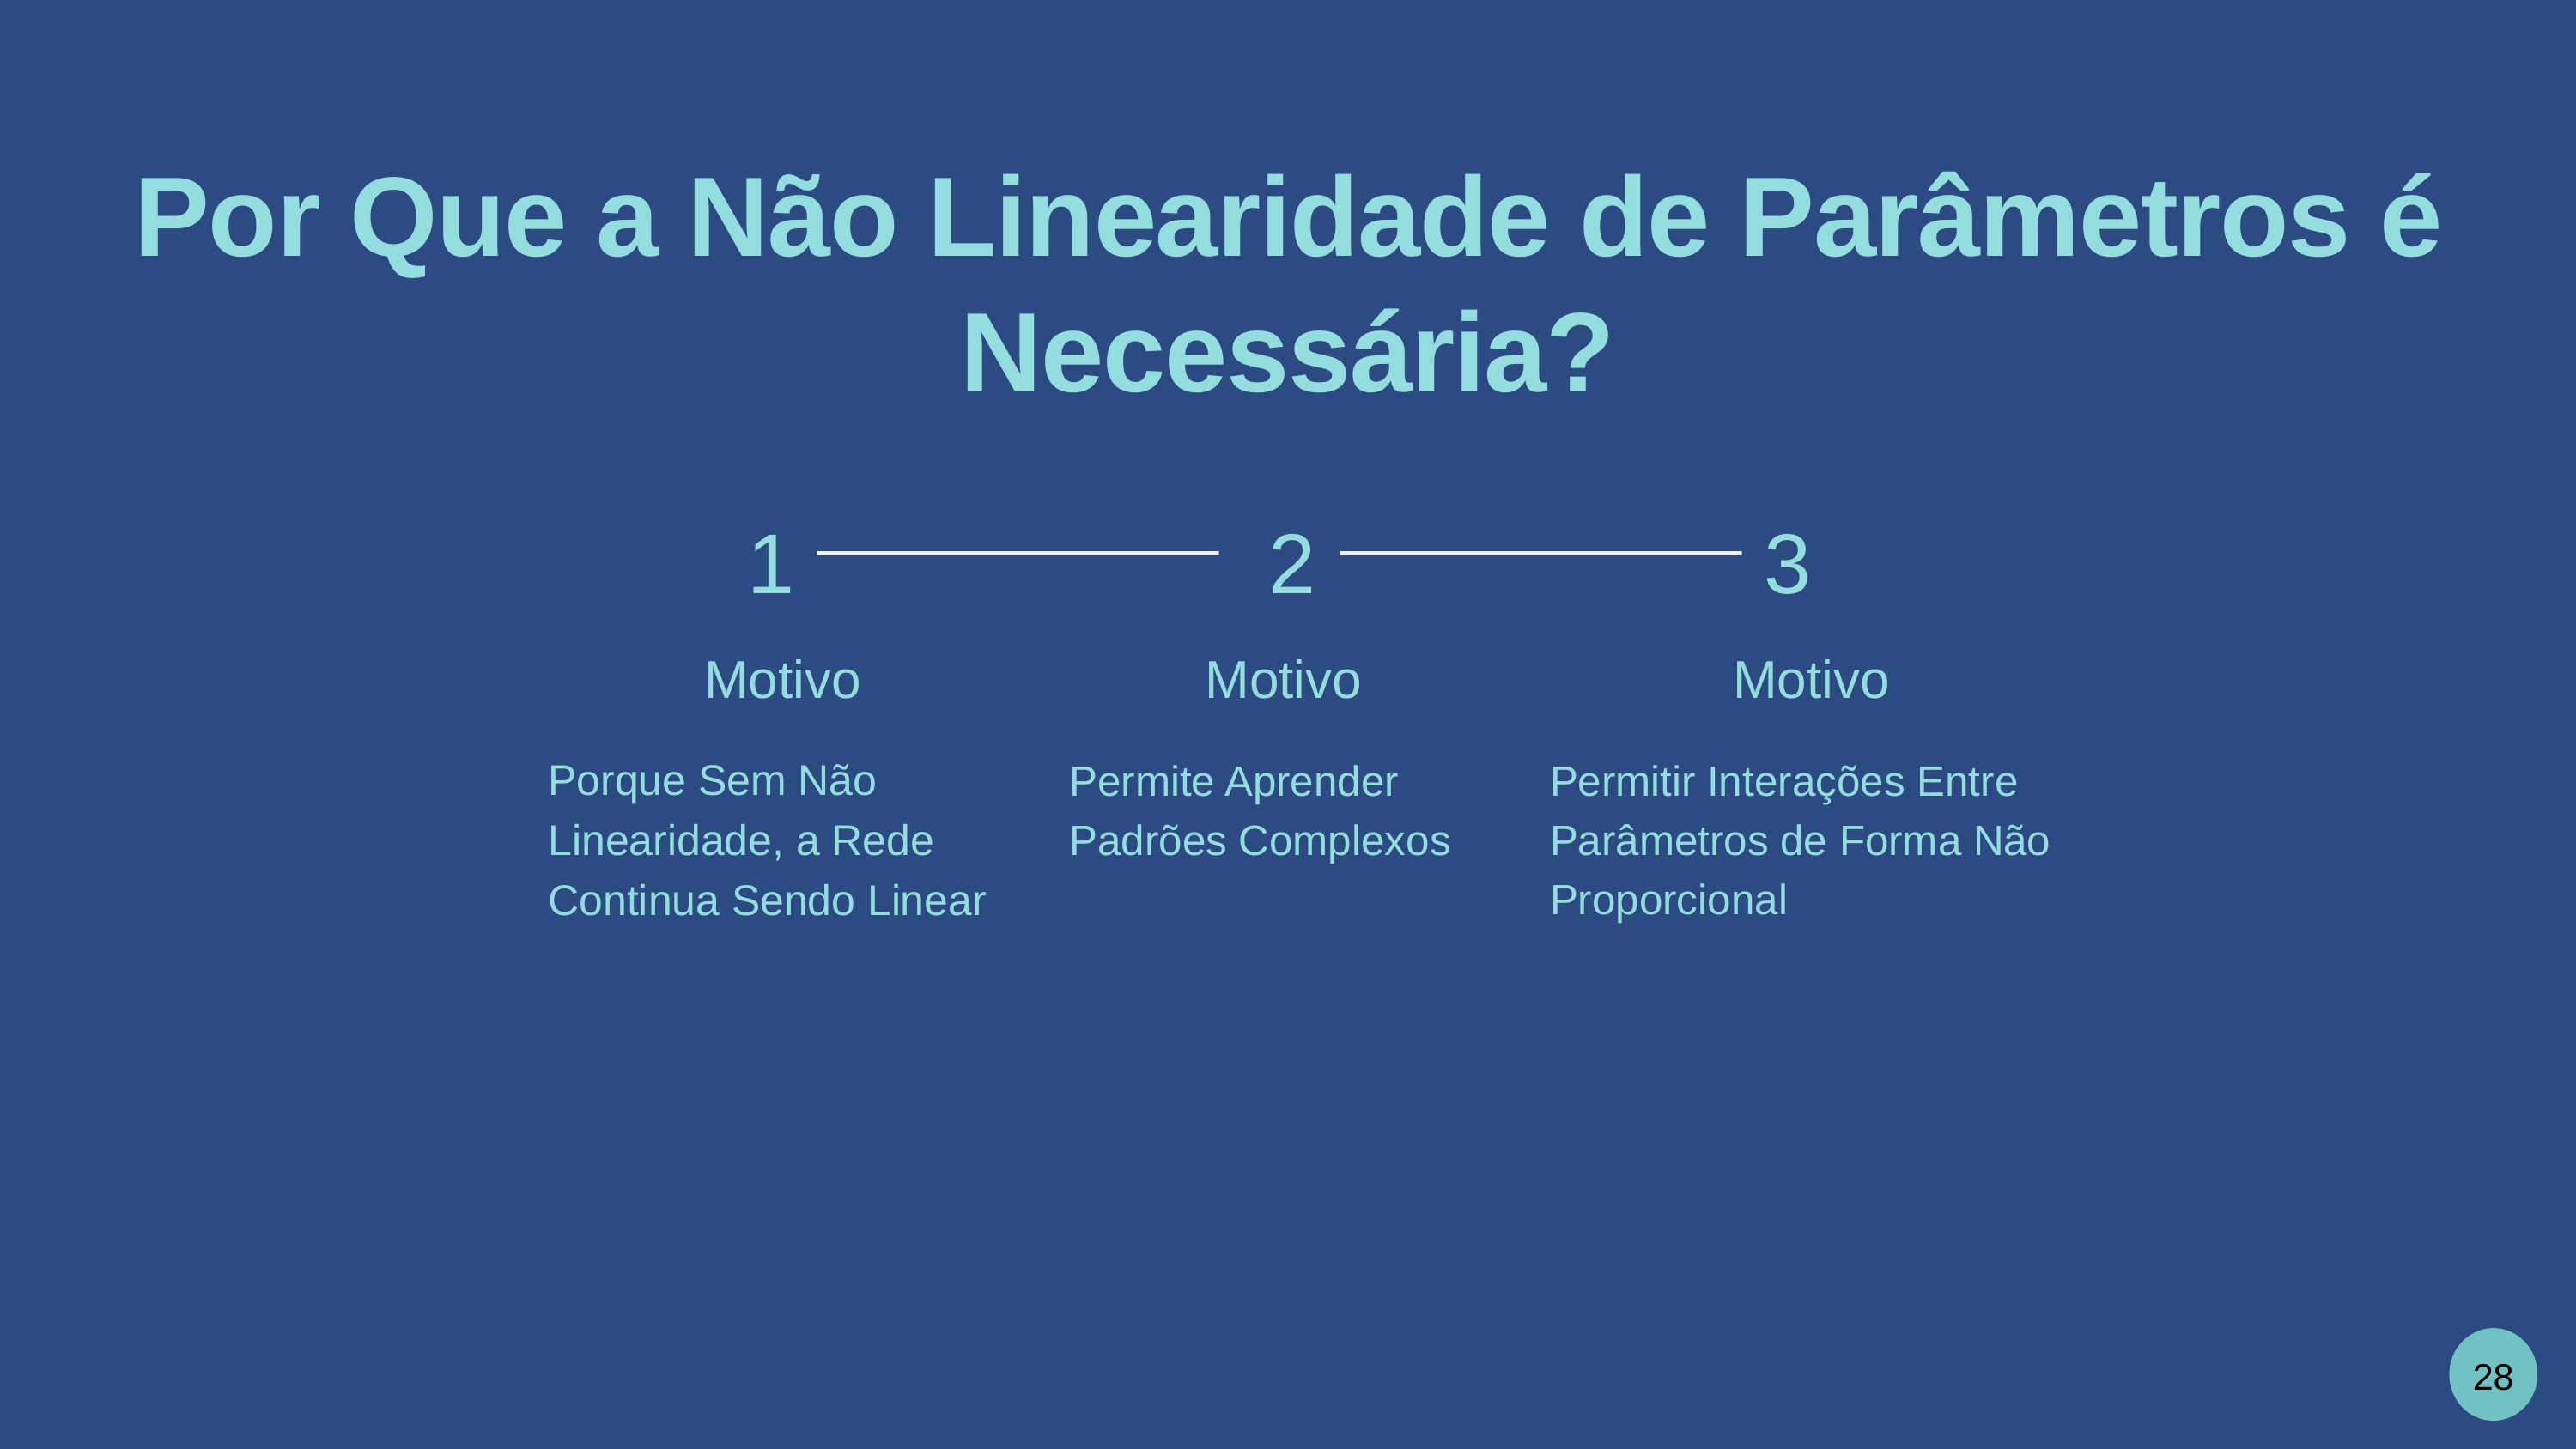

Por Que a Não Linearidade de Parâmetros é Necessária?

1
2
3

Motivo
Porque Sem Não Linearidade, a Rede Continua Sendo Linear

Motivo
Permite Aprender Padrões Complexos

Motivo
Permitir Interações Entre Parâmetros de Forma Não Proporcional

28